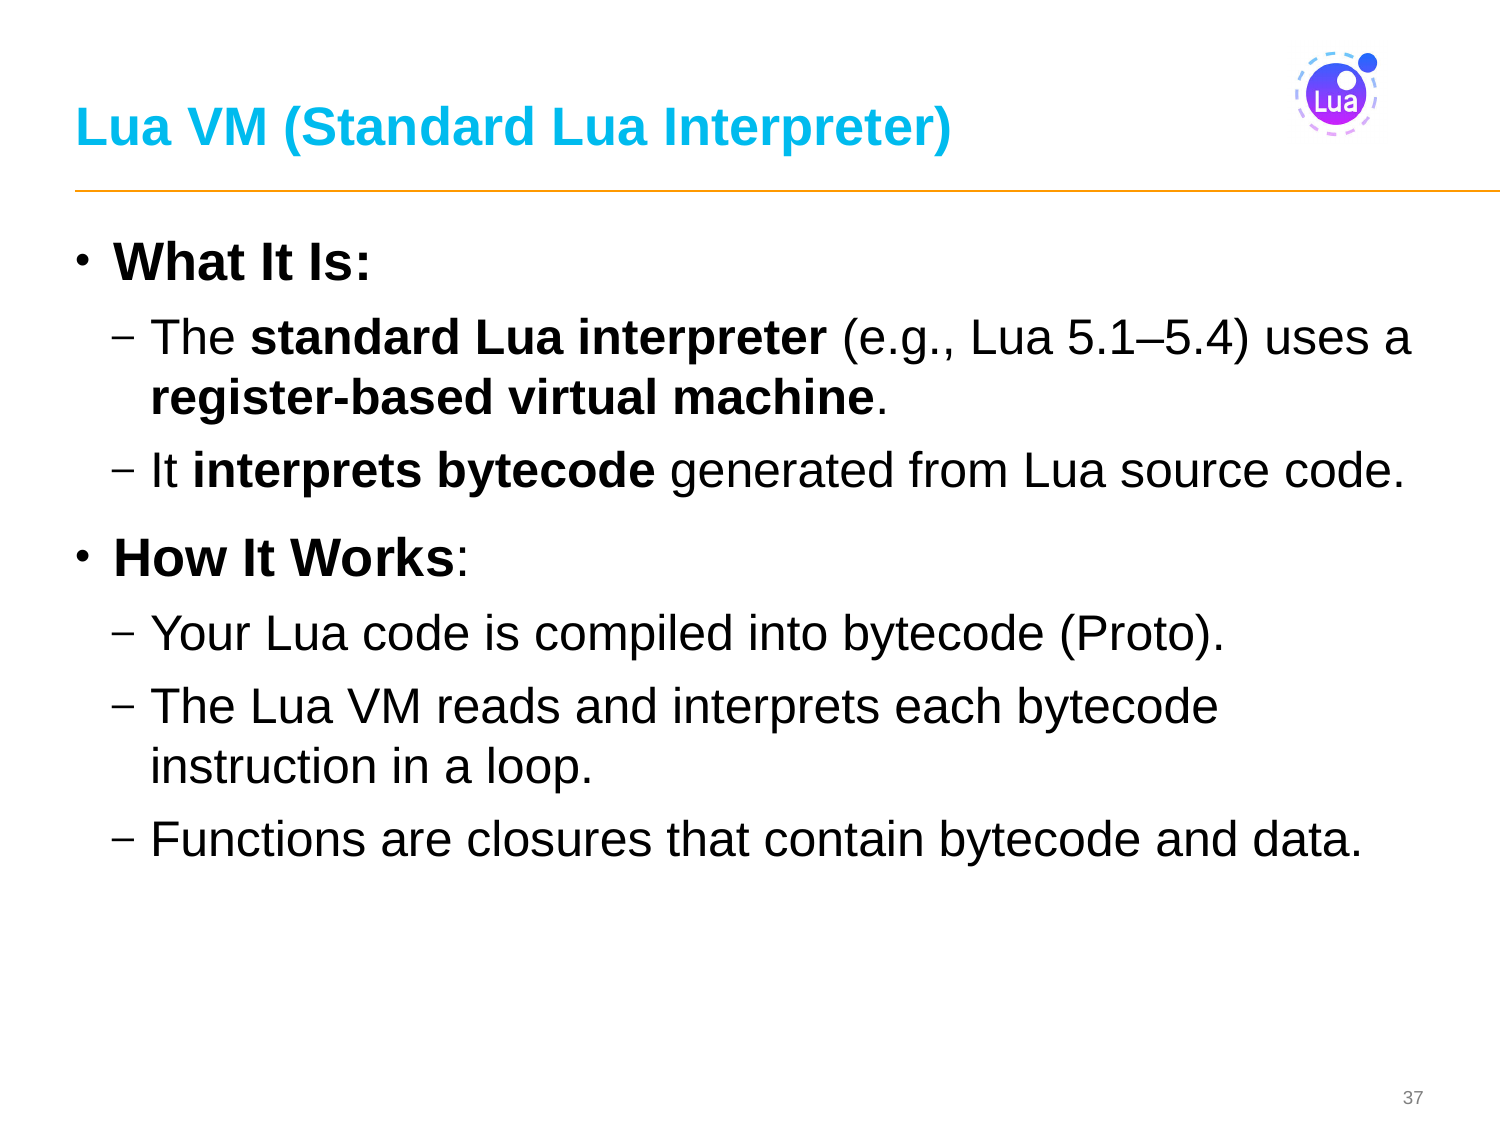

# Lua VM (Standard Lua Interpreter)
What It Is:
The standard Lua interpreter (e.g., Lua 5.1–5.4) uses a register-based virtual machine.
It interprets bytecode generated from Lua source code.
How It Works:
Your Lua code is compiled into bytecode (Proto).
The Lua VM reads and interprets each bytecode instruction in a loop.
Functions are closures that contain bytecode and data.